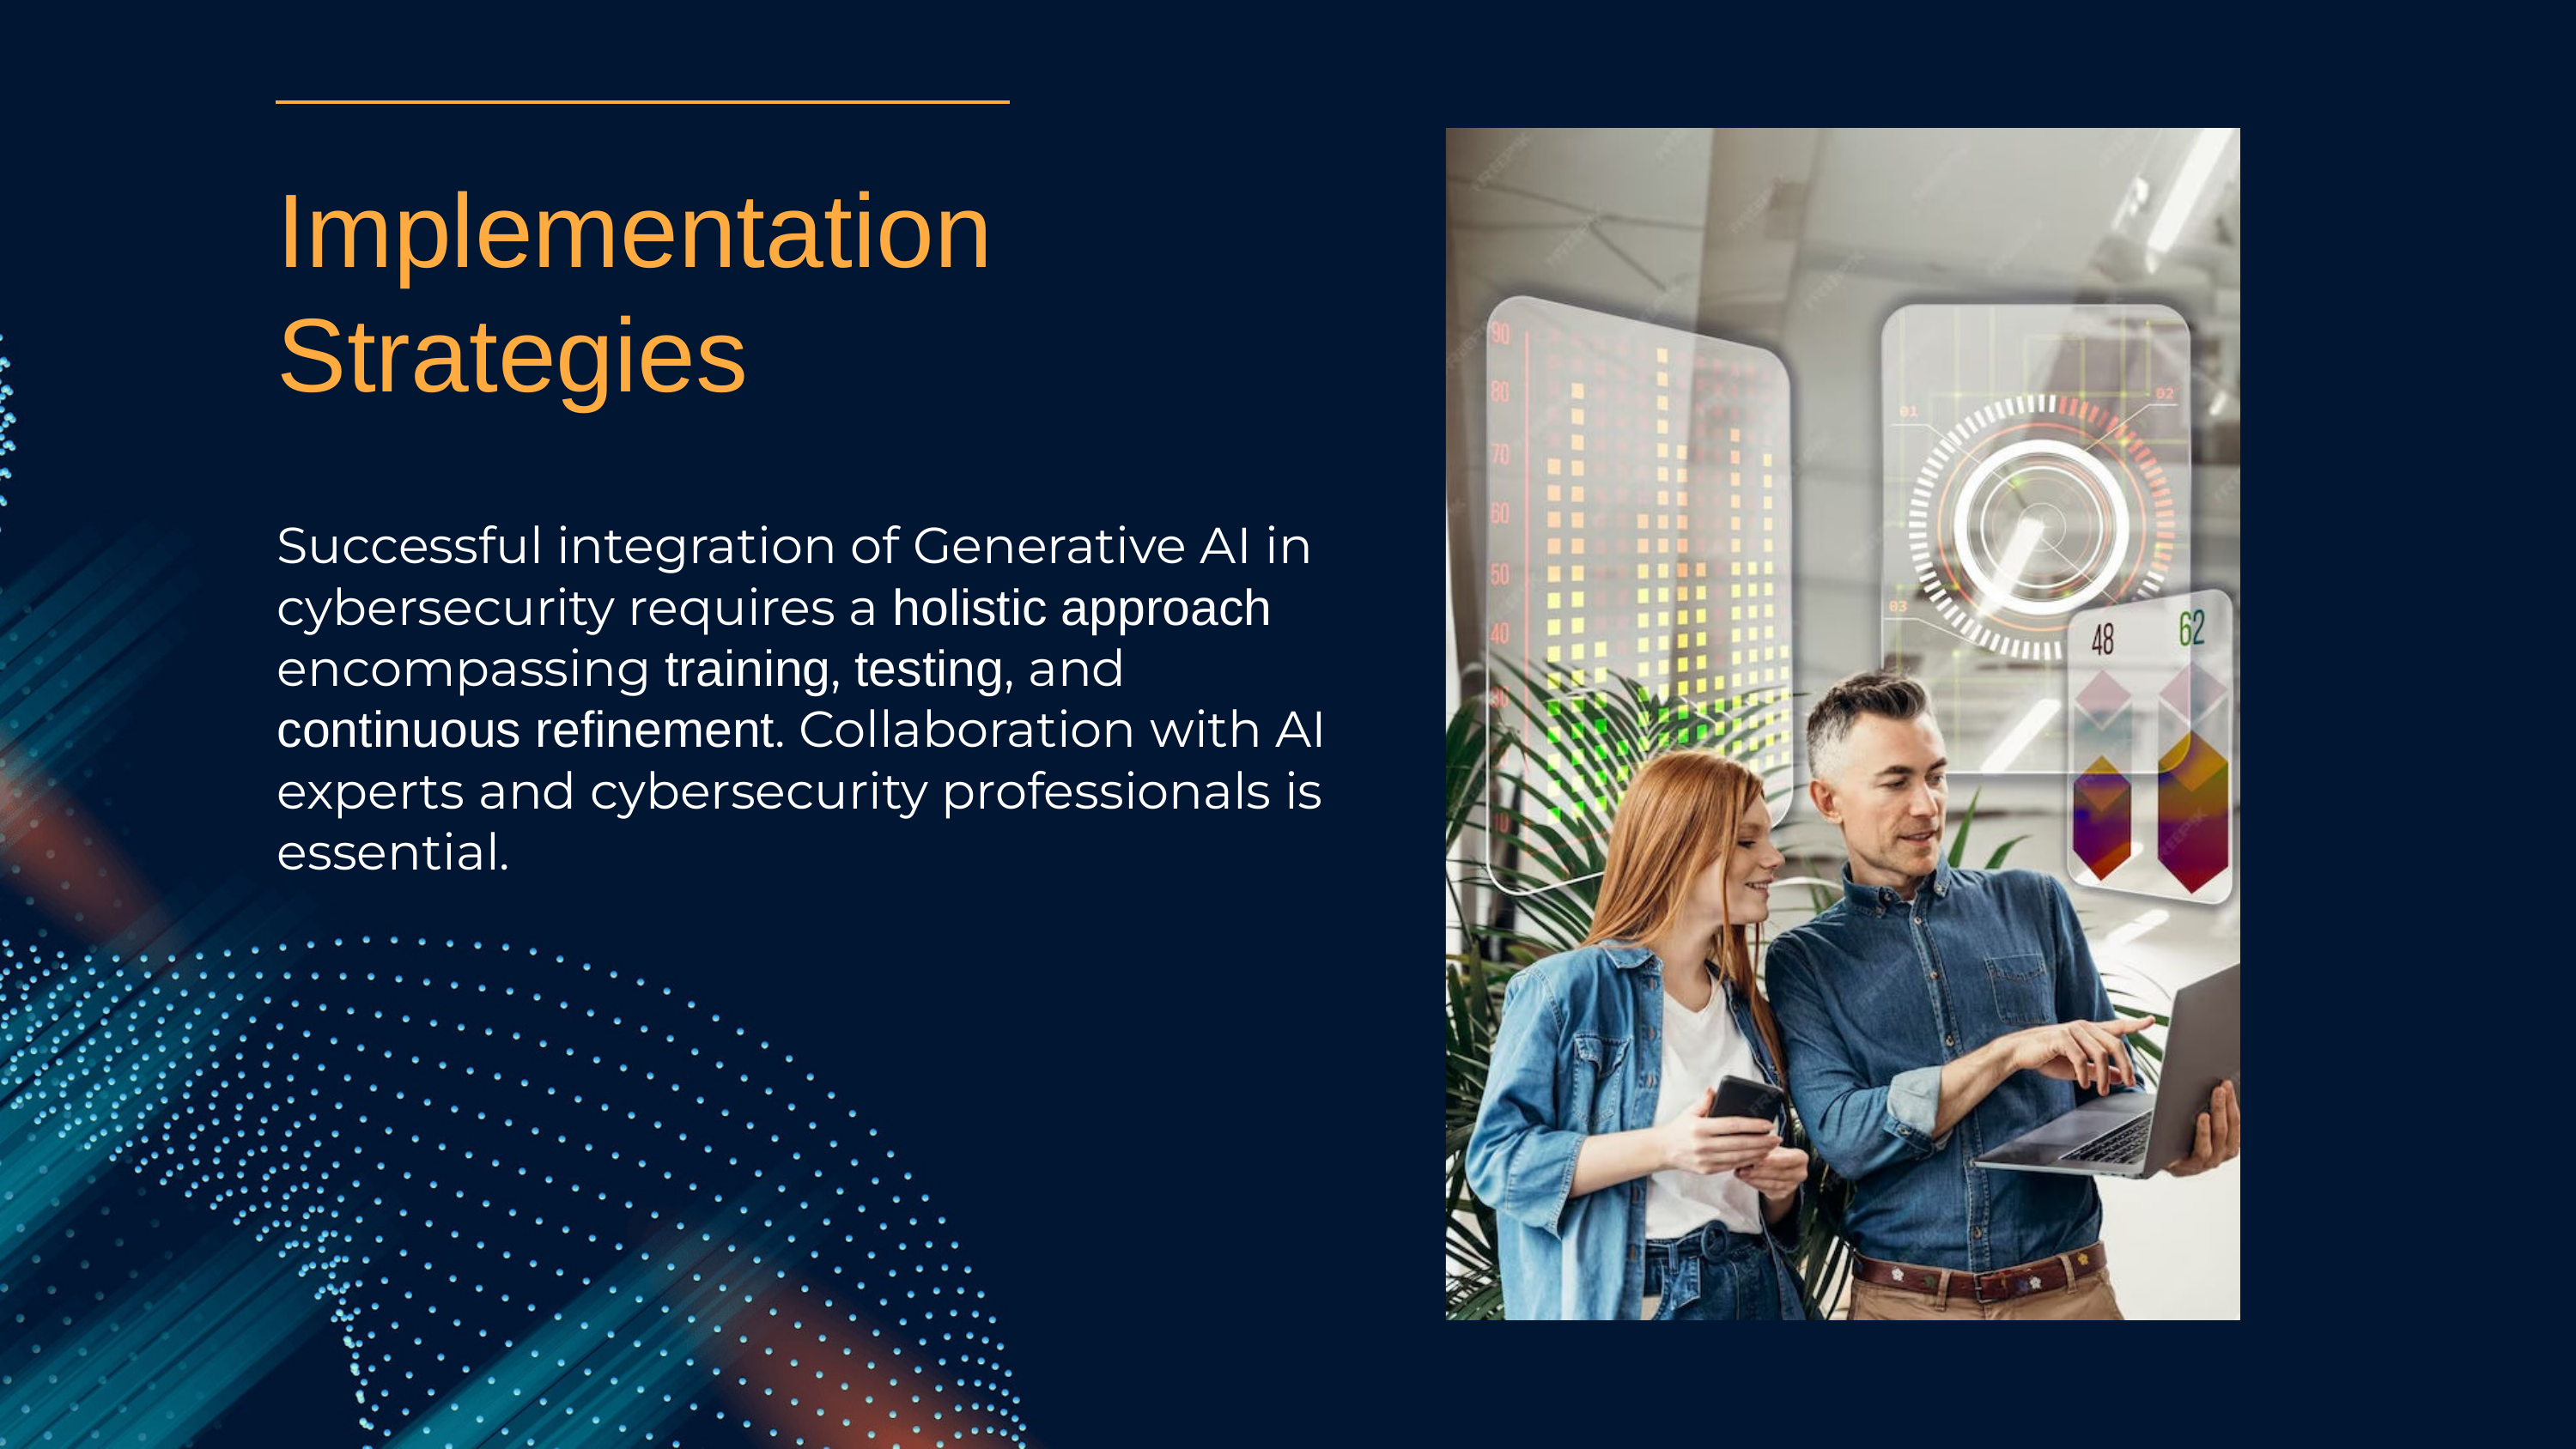

Implementation Strategies
Successful integration of Generative AI in cybersecurity requires a holistic approach encompassing training, testing, and continuous reﬁnement. Collaboration with AI experts and cybersecurity professionals is essential.